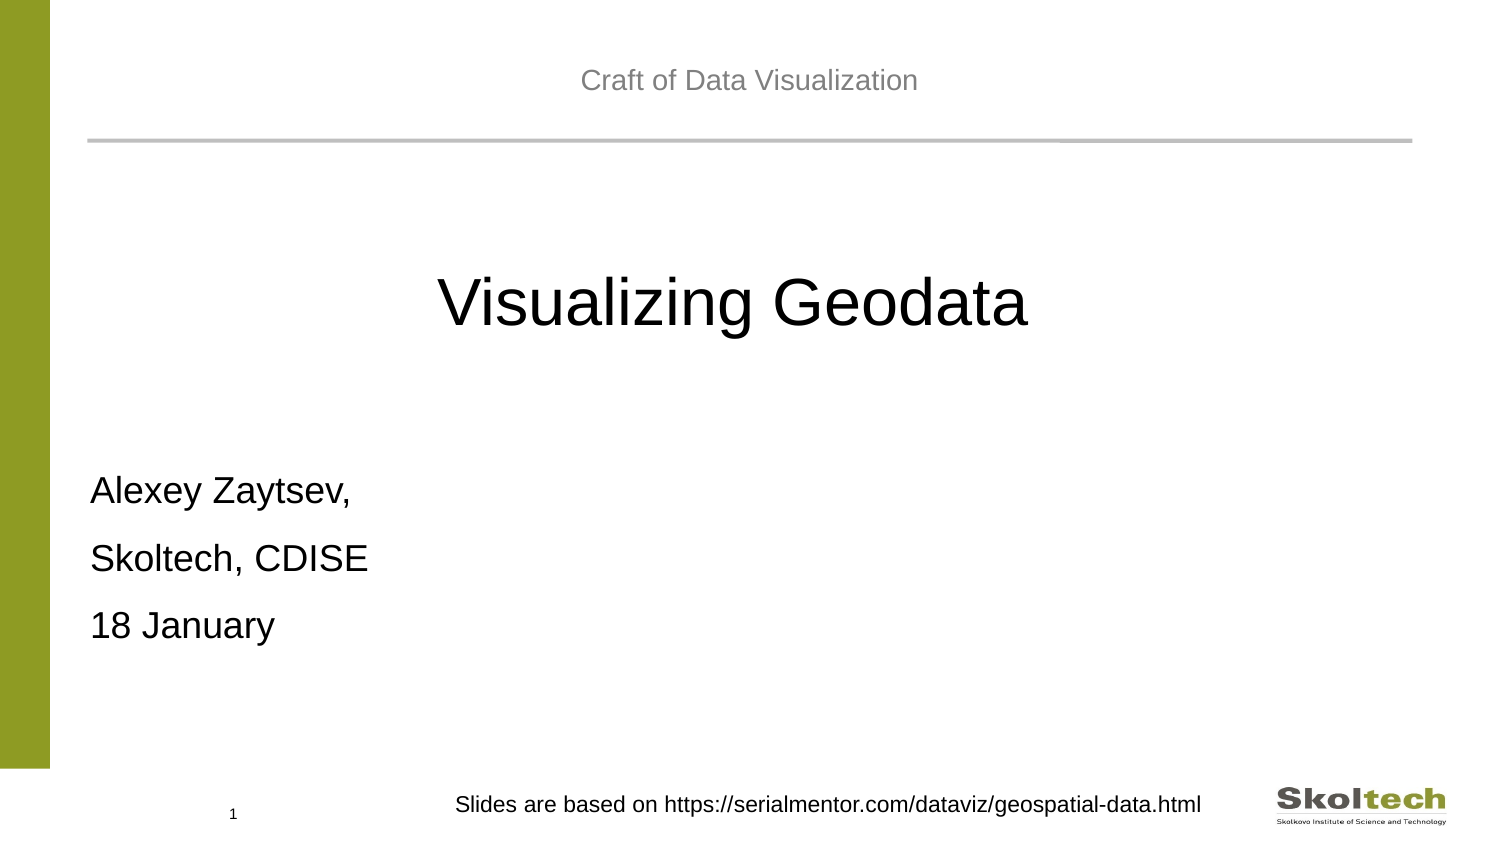

Craft of Data Visualization

Visualizing Geodata

Alexey Zaytsev,
Skoltech, CDISE
18 January
Slides are based on https://serialmentor.com/dataviz/geospatial-data.html
1